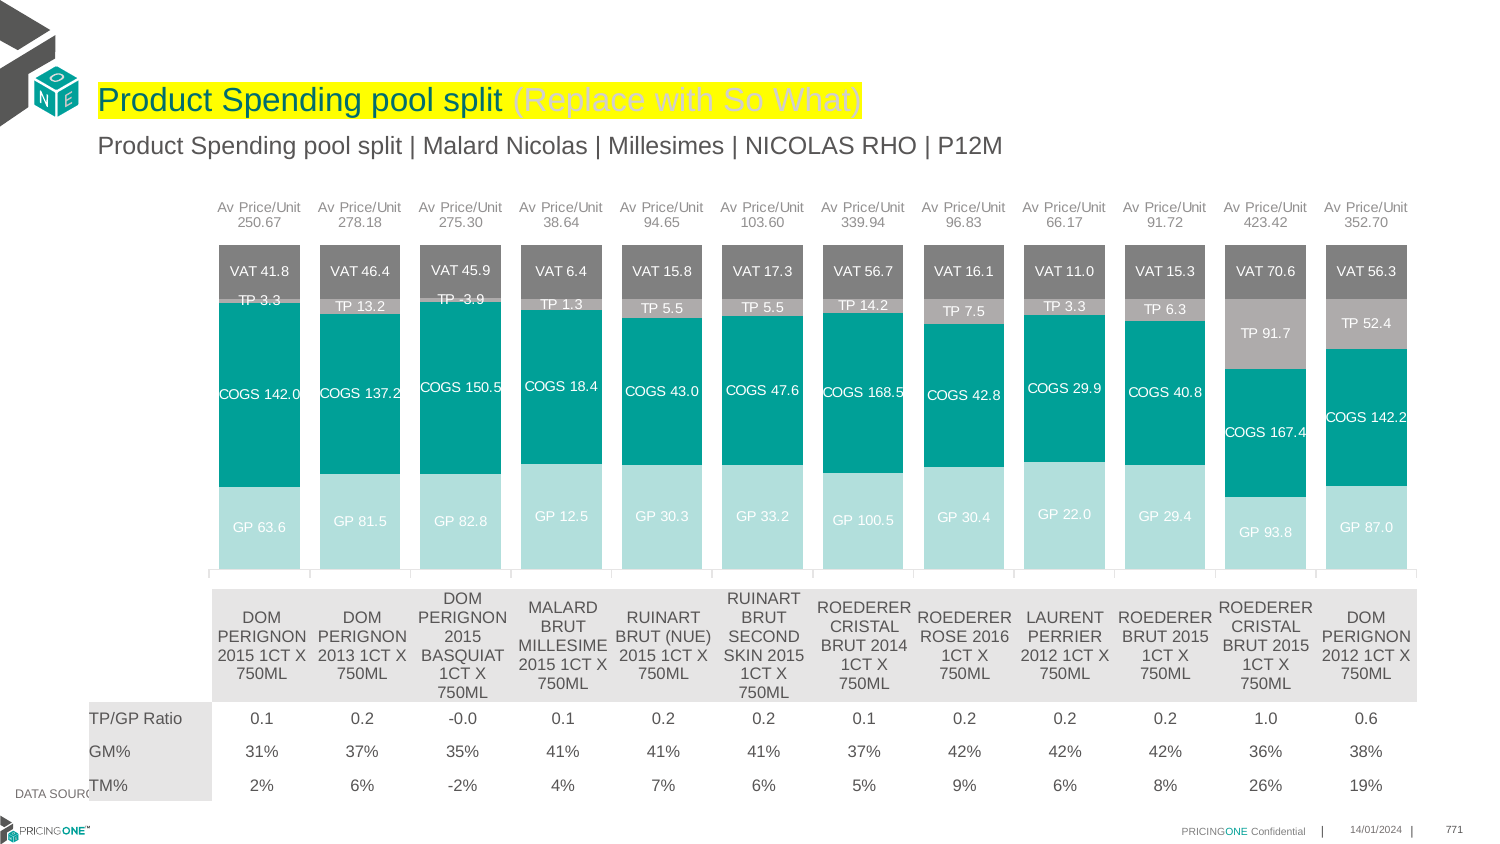

# Product Spending pool split (Replace with So What)
Product Spending pool split | Malard Nicolas | Millesimes | NICOLAS RHO | P12M

### Chart

| Category | GP | COGS | TP | VAT |
|---|---|---|---|---|
| Av Price/Unit 250.67 | 63.582144186046506 | 141.98027131782945 | 3.326473385012889 | 41.77777777777777 |
| Av Price/Unit 278.18 | 81.45228333333334 | 137.19841862745096 | 13.163023529411817 | 46.36274509803918 |
| Av Price/Unit 275.30 | 82.75010327868853 | 150.51495081967215 | -3.8524857923497393 | 45.882513661202196 |
| Av Price/Unit 38.64 | 12.524002283105023 | 18.36338173515982 | 1.3119601217656047 | 6.439878234398781 |
| Av Price/Unit 94.65 | 30.34540337078652 | 43.00102247191012 | 5.529978651685397 | 15.775280898876394 |
| Av Price/Unit 103.60 | 33.24263333333333 | 47.59066666666668 | 5.500033333333349 | 17.26666666666665 |
| Av Price/Unit 339.94 | 100.54941111111111 | 168.50327777777775 | 14.234348148148058 | 56.65740740740744 |
| Av Price/Unit 96.83 | 30.380133898305086 | 42.76722711864406 | 7.544729378531073 | 16.138418079096052 |
| Av Price/Unit 66.17 | 21.958001298701298 | 29.85259090909091 | 3.330100432900437 | 11.02813852813852 |
| Av Price/Unit 91.72 | 29.430517021276597 | 40.75352340425532 | 6.25212978723404 | 15.287234042553191 |
| Av Price/Unit 423.42 | 93.76023333333332 | 167.43633333333335 | 91.65065555555549 | 70.56944444444441 |
| Av Price/Unit 352.70 | 86.9797 | 142.187 | 52.39580000000001 | 56.3125 |
|  | DOM PERIGNON 2015 1CT X 750ML | DOM PERIGNON 2013 1CT X 750ML | DOM PERIGNON 2015 BASQUIAT 1CT X 750ML | MALARD BRUT MILLESIME 2015 1CT X 750ML | RUINART BRUT (NUE) 2015 1CT X 750ML | RUINART BRUT SECOND SKIN 2015 1CT X 750ML | ROEDERER CRISTAL BRUT 2014 1CT X 750ML | ROEDERER ROSE 2016 1CT X 750ML | LAURENT PERRIER 2012 1CT X 750ML | ROEDERER BRUT 2015 1CT X 750ML | ROEDERER CRISTAL BRUT 2015 1CT X 750ML | DOM PERIGNON 2012 1CT X 750ML |
| --- | --- | --- | --- | --- | --- | --- | --- | --- | --- | --- | --- | --- |
| TP/GP Ratio | 0.1 | 0.2 | -0.0 | 0.1 | 0.2 | 0.2 | 0.1 | 0.2 | 0.2 | 0.2 | 1.0 | 0.6 |
| GM% | 31% | 37% | 35% | 41% | 41% | 41% | 37% | 42% | 42% | 42% | 36% | 38% |
| TM% | 2% | 6% | -2% | 4% | 7% | 6% | 5% | 9% | 6% | 8% | 26% | 19% |
DATA SOURCE: Client P&L

14/01/2024
771